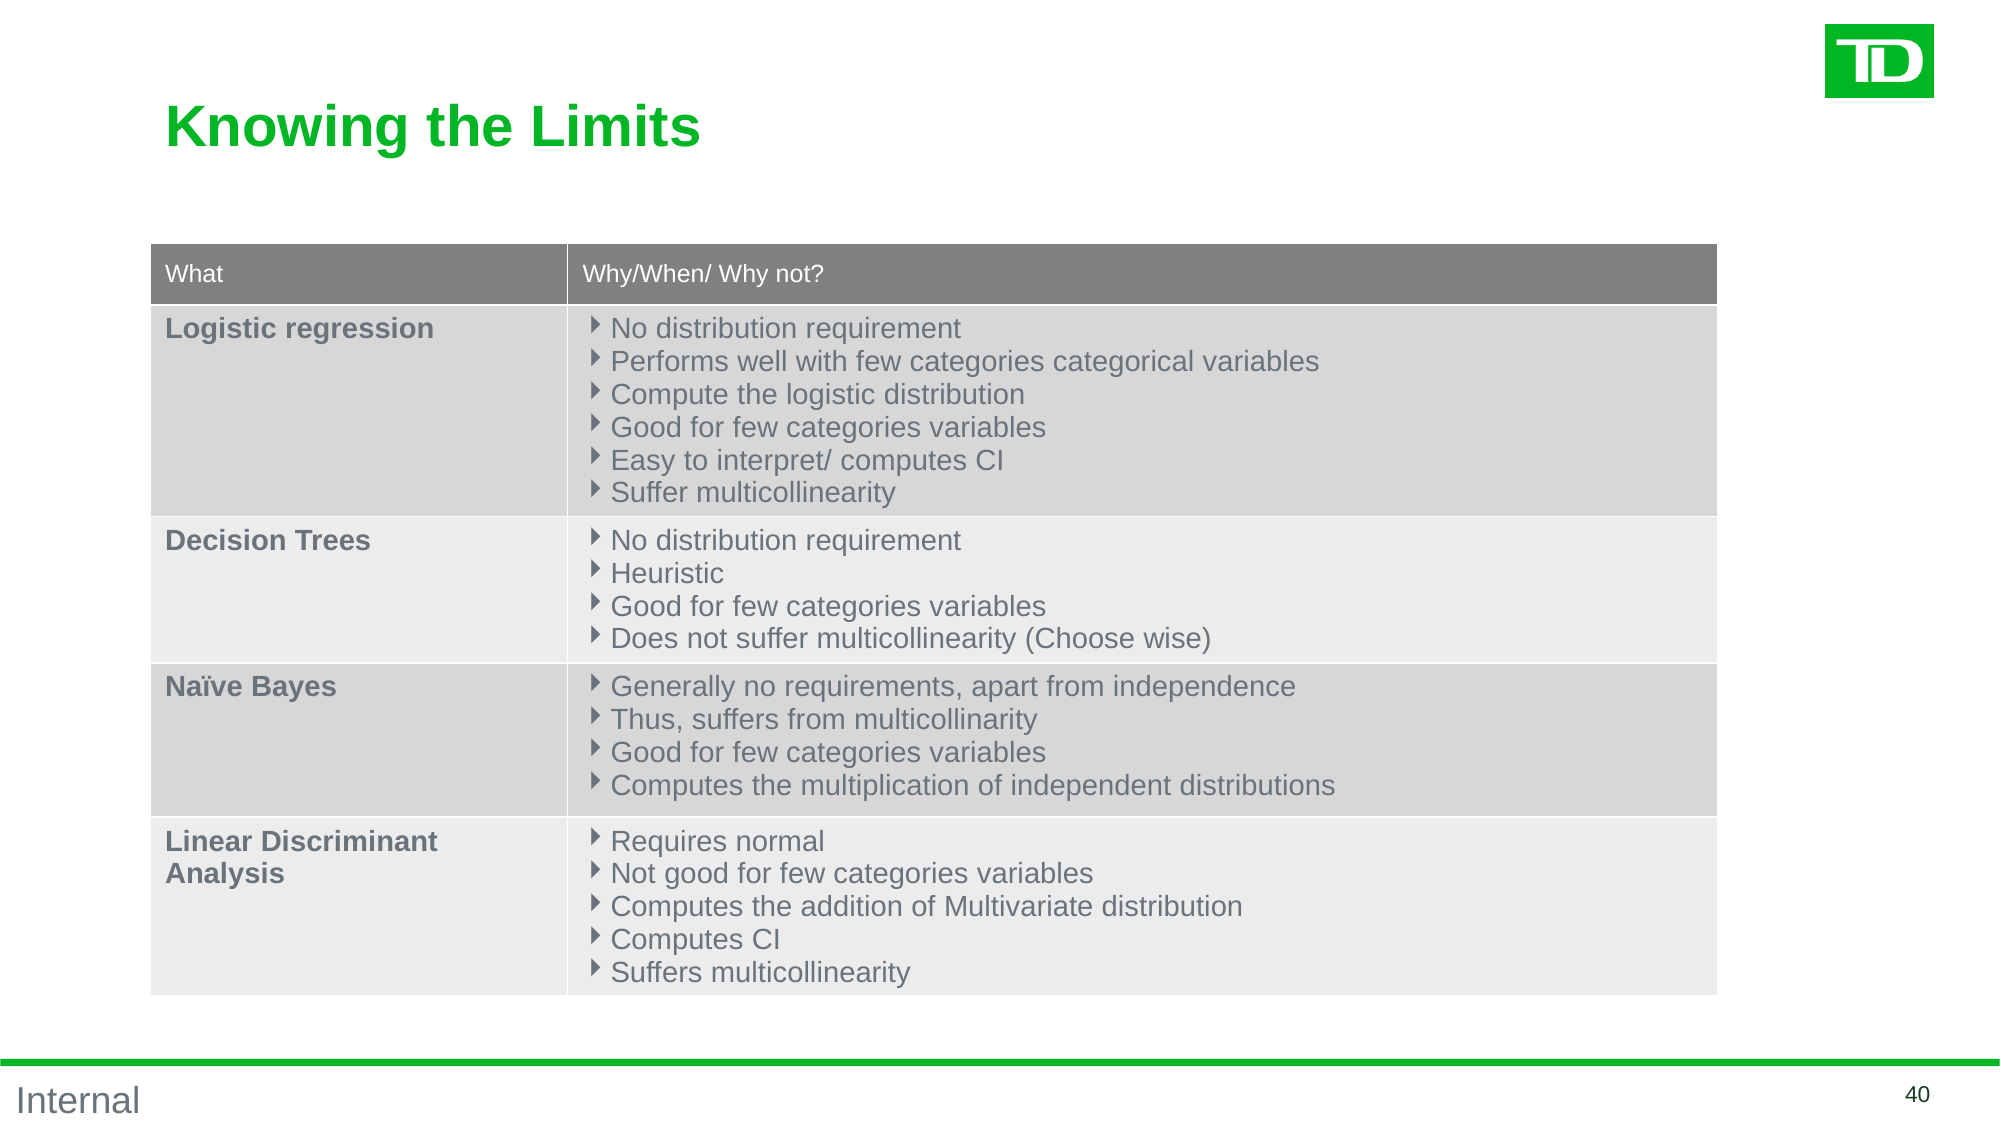

# Knowing the Limits
| What | Why/When/ Why not? |
| --- | --- |
| Logistic regression | No distribution requirement Performs well with few categories categorical variables Compute the logistic distribution Good for few categories variables Easy to interpret/ computes CI Suffer multicollinearity |
| Decision Trees | No distribution requirement Heuristic Good for few categories variables Does not suffer multicollinearity (Choose wise) |
| Naïve Bayes | Generally no requirements, apart from independence Thus, suffers from multicollinarity Good for few categories variables Computes the multiplication of independent distributions |
| Linear Discriminant Analysis | Requires normal Not good for few categories variables Computes the addition of Multivariate distribution Computes CI Suffers multicollinearity |
40